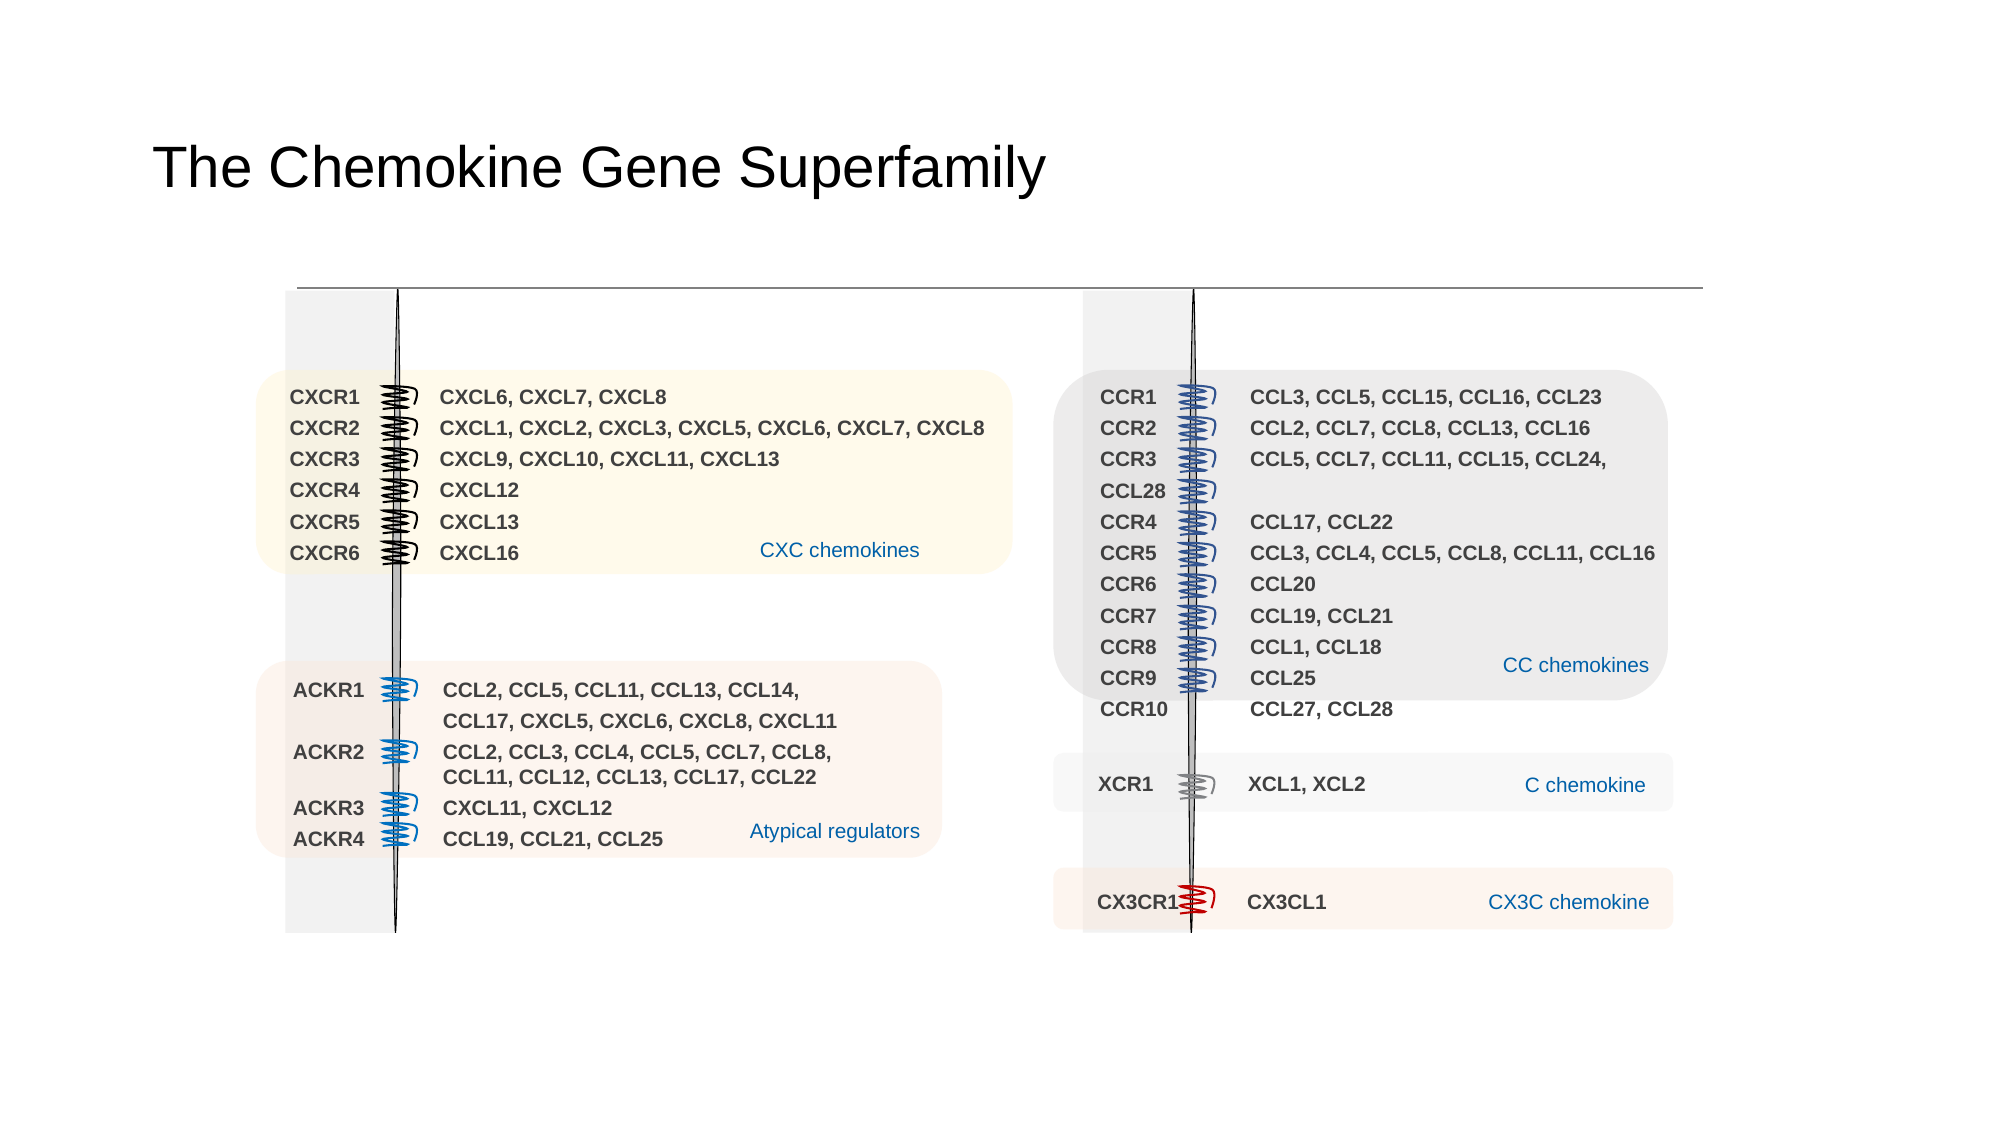

# The Chemokine Gene Superfamily

CXCR1	CXCL6, CXCL7, CXCL8
CXCR2	CXCL1, CXCL2, CXCL3, CXCL5, CXCL6, CXCL7, CXCL8
CXCR3	CXCL9, CXCL10, CXCL11, CXCL13
CXCR4	CXCL12
CXCR5	CXCL13
CXCR6	CXCL16

CCR1	CCL3, CCL5, CCL15, CCL16, CCL23
CCR2	CCL2, CCL7, CCL8, CCL13, CCL16
CCR3	CCL5, CCL7, CCL11, CCL15, CCL24, CCL28
CCR4	CCL17, CCL22
CCR5	CCL3, CCL4, CCL5, CCL8, CCL11, CCL16
CCR6	CCL20
CCR7	CCL19, CCL21
CCR8	CCL1, CCL18
CCR9	CCL25
CCR10	CCL27, CCL28

CXC chemokines
CC chemokines

ACKR1	CCL2, CCL5, CCL11, CCL13, CCL14,
	CCL17, CXCL5, CXCL6, CXCL8, CXCL11
ACKR2	CCL2, CCL3, CCL4, CCL5, CCL7, CCL8,
	CCL11, CCL12, CCL13, CCL17, CCL22
ACKR3	CXCL11, CXCL12
ACKR4	CCL19, CCL21, CCL25

XCR1	XCL1, XCL2
C chemokine

Atypical regulators

CX3CR1	CX3CL1
CX3C chemokine